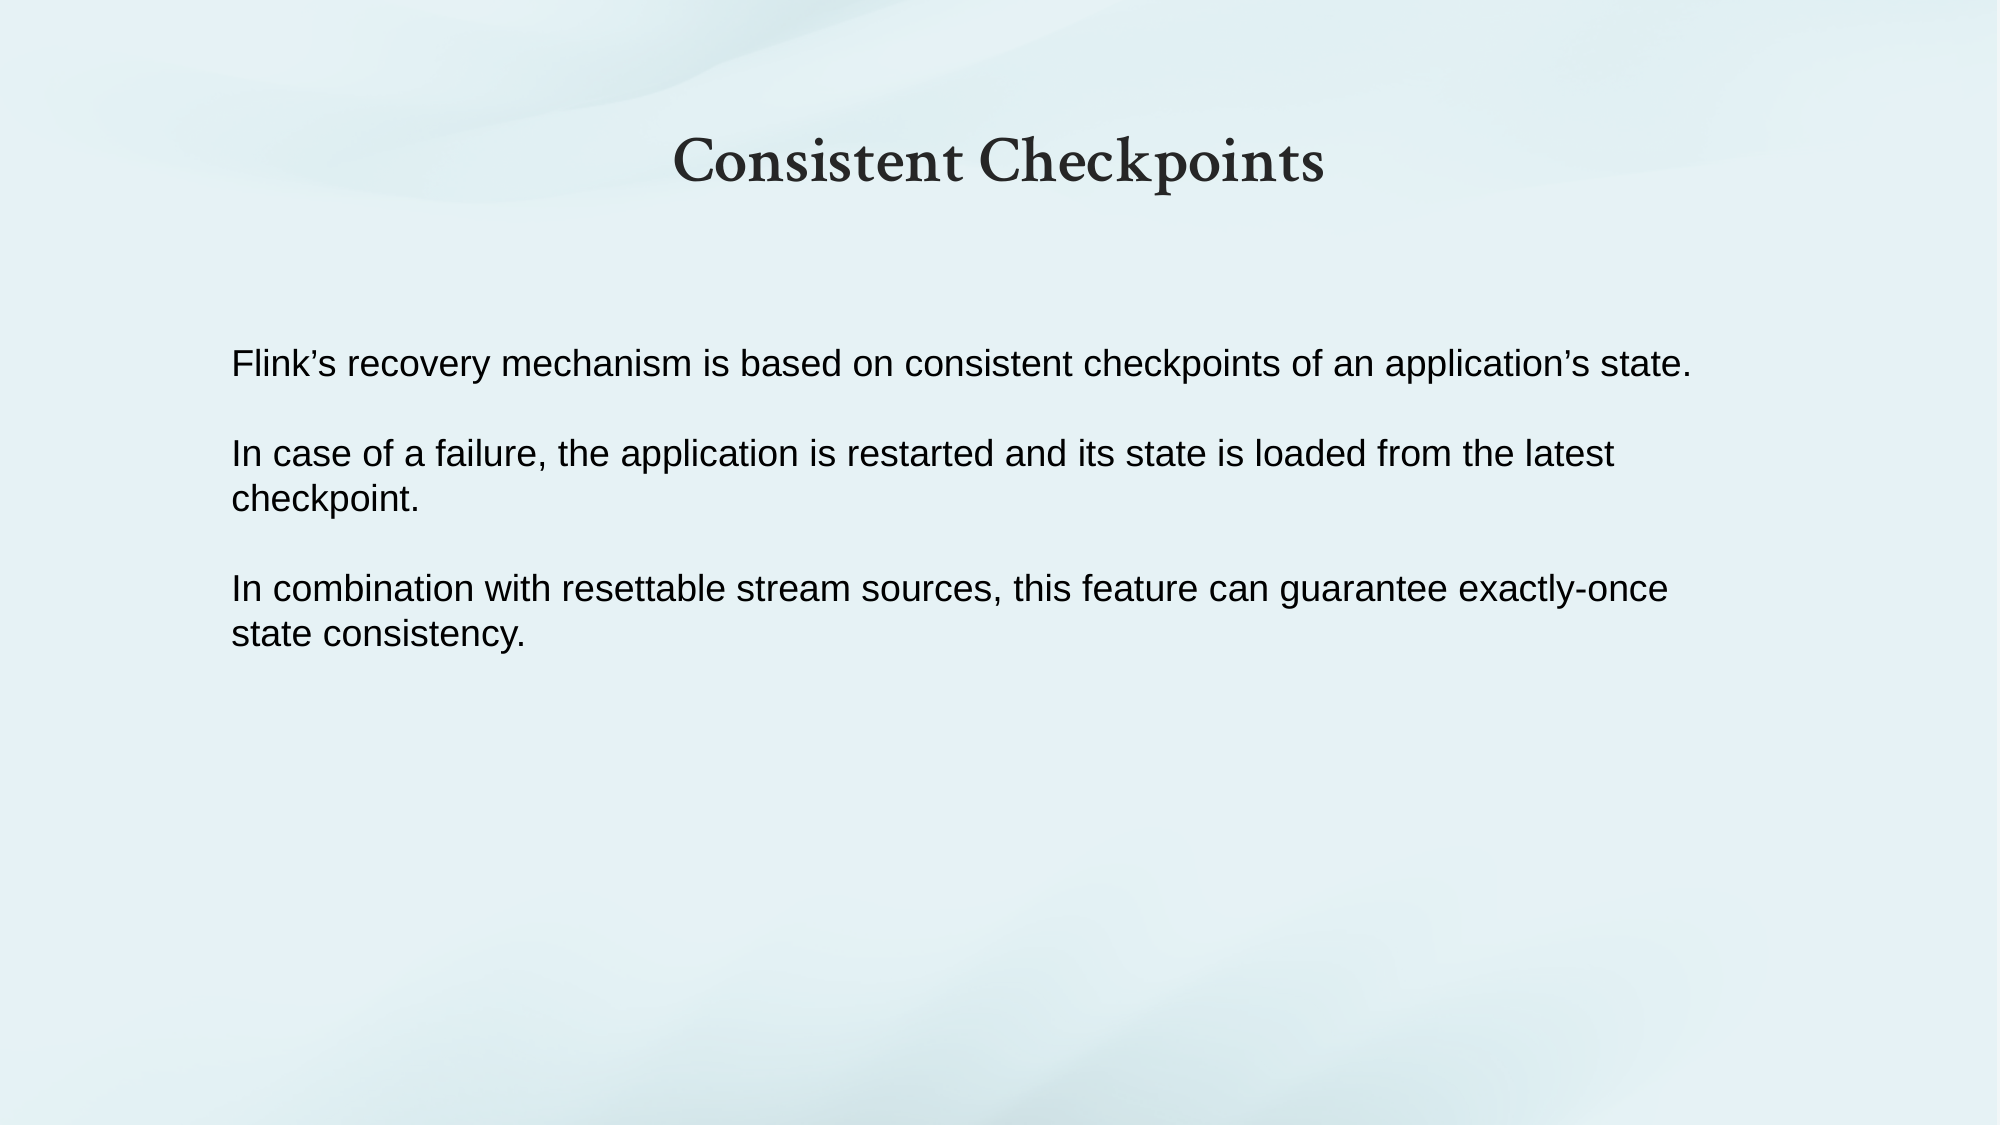

# Consistent Checkpoints

Flink’s recovery mechanism is based on consistent checkpoints of an application’s state.

In case of a failure, the application is restarted and its state is loaded from the latest checkpoint.

In combination with resettable stream sources, this feature can guarantee exactly-once state consistency.